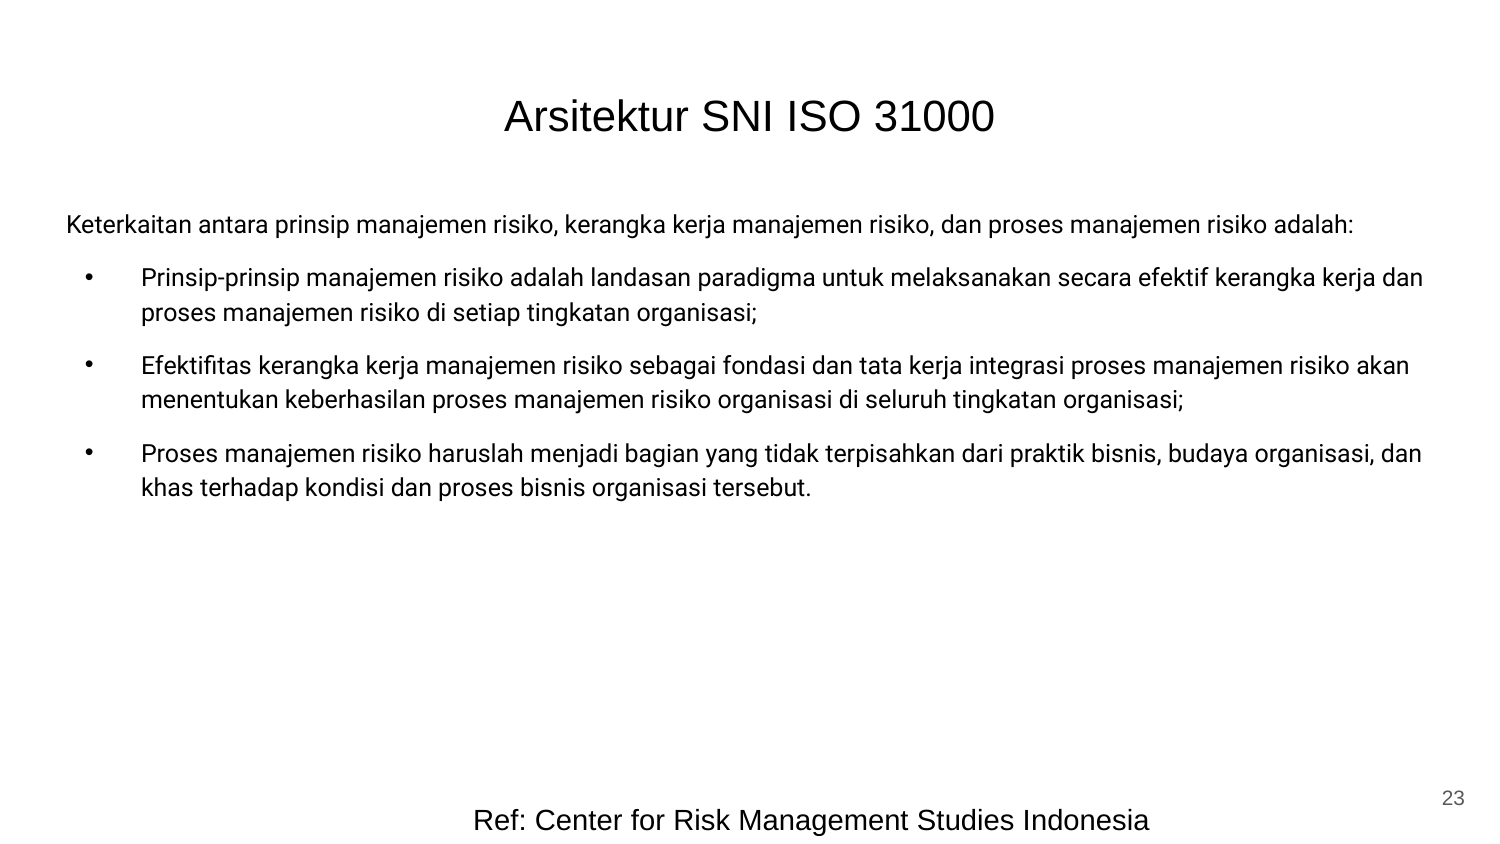

# Arsitektur SNI ISO 31000
Keterkaitan antara prinsip manajemen risiko, kerangka kerja manajemen risiko, dan proses manajemen risiko adalah:
Prinsip-prinsip manajemen risiko adalah landasan paradigma untuk melaksanakan secara efektif kerangka kerja dan proses manajemen risiko di setiap tingkatan organisasi;
Efektifitas kerangka kerja manajemen risiko sebagai fondasi dan tata kerja integrasi proses manajemen risiko akan menentukan keberhasilan proses manajemen risiko organisasi di seluruh tingkatan organisasi;
Proses manajemen risiko haruslah menjadi bagian yang tidak terpisahkan dari praktik bisnis, budaya organisasi, dan khas terhadap kondisi dan proses bisnis organisasi tersebut.
23
Ref: Center for Risk Management Studies Indonesia